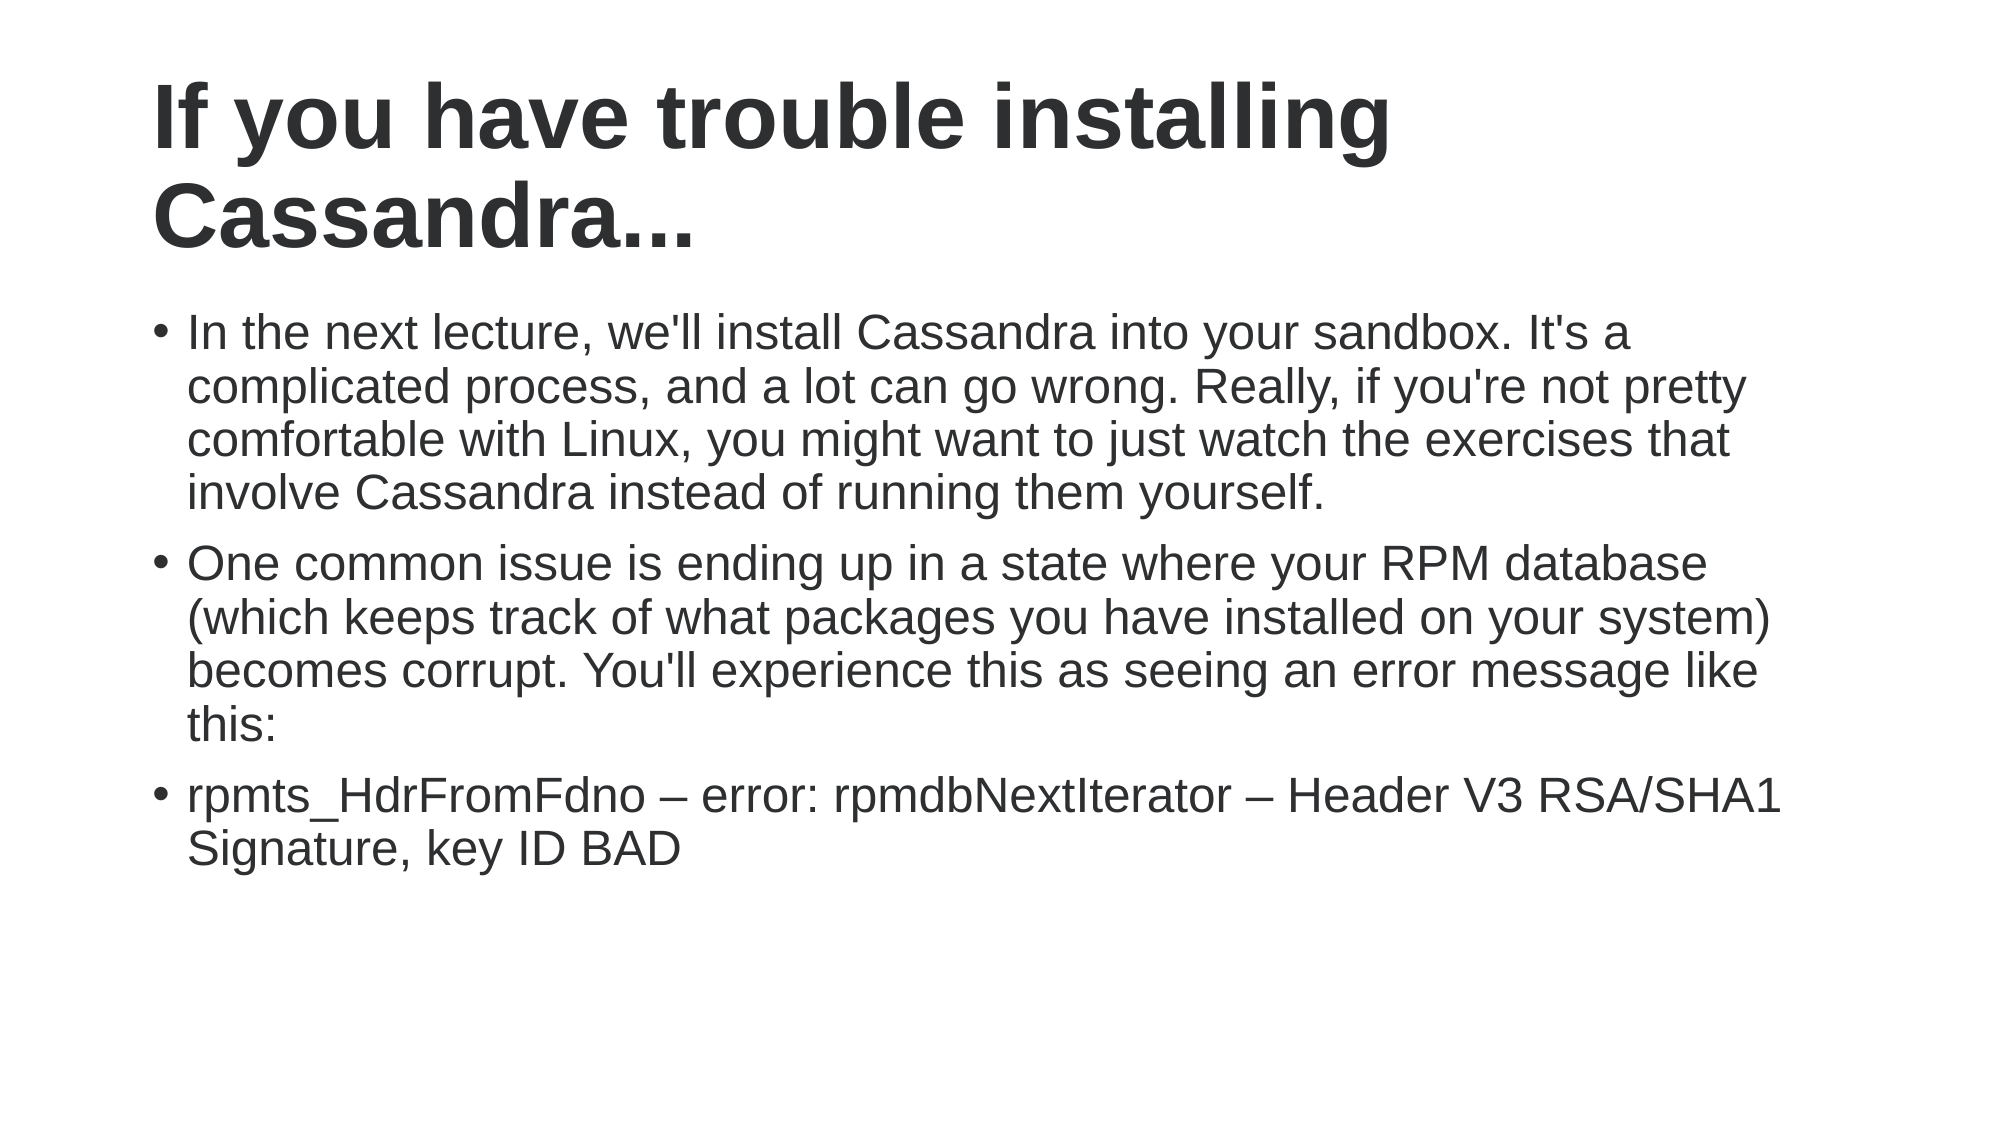

# If you have trouble installing Cassandra...
In the next lecture, we'll install Cassandra into your sandbox. It's a complicated process, and a lot can go wrong. Really, if you're not pretty comfortable with Linux, you might want to just watch the exercises that involve Cassandra instead of running them yourself.
One common issue is ending up in a state where your RPM database (which keeps track of what packages you have installed on your system) becomes corrupt. You'll experience this as seeing an error message like this:
rpmts_HdrFromFdno – error: rpmdbNextIterator – Header V3 RSA/SHA1 Signature, key ID BAD